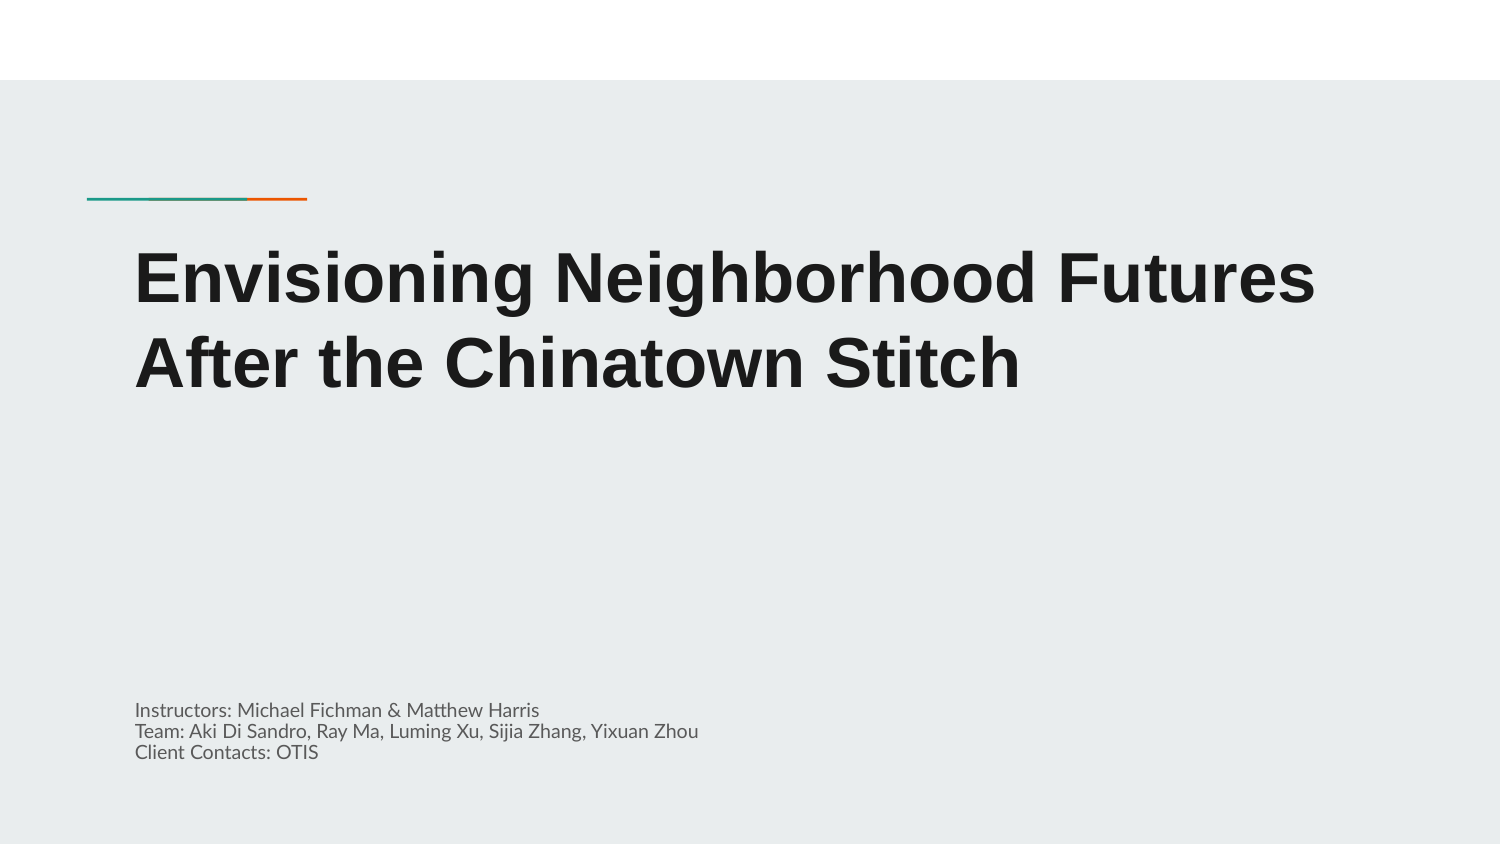

# Envisioning Neighborhood Futures After the Chinatown Stitch
Instructors: Michael Fichman & Matthew Harris
Team: Aki Di Sandro, Ray Ma, Luming Xu, Sijia Zhang, Yixuan Zhou
Client Contacts: OTIS